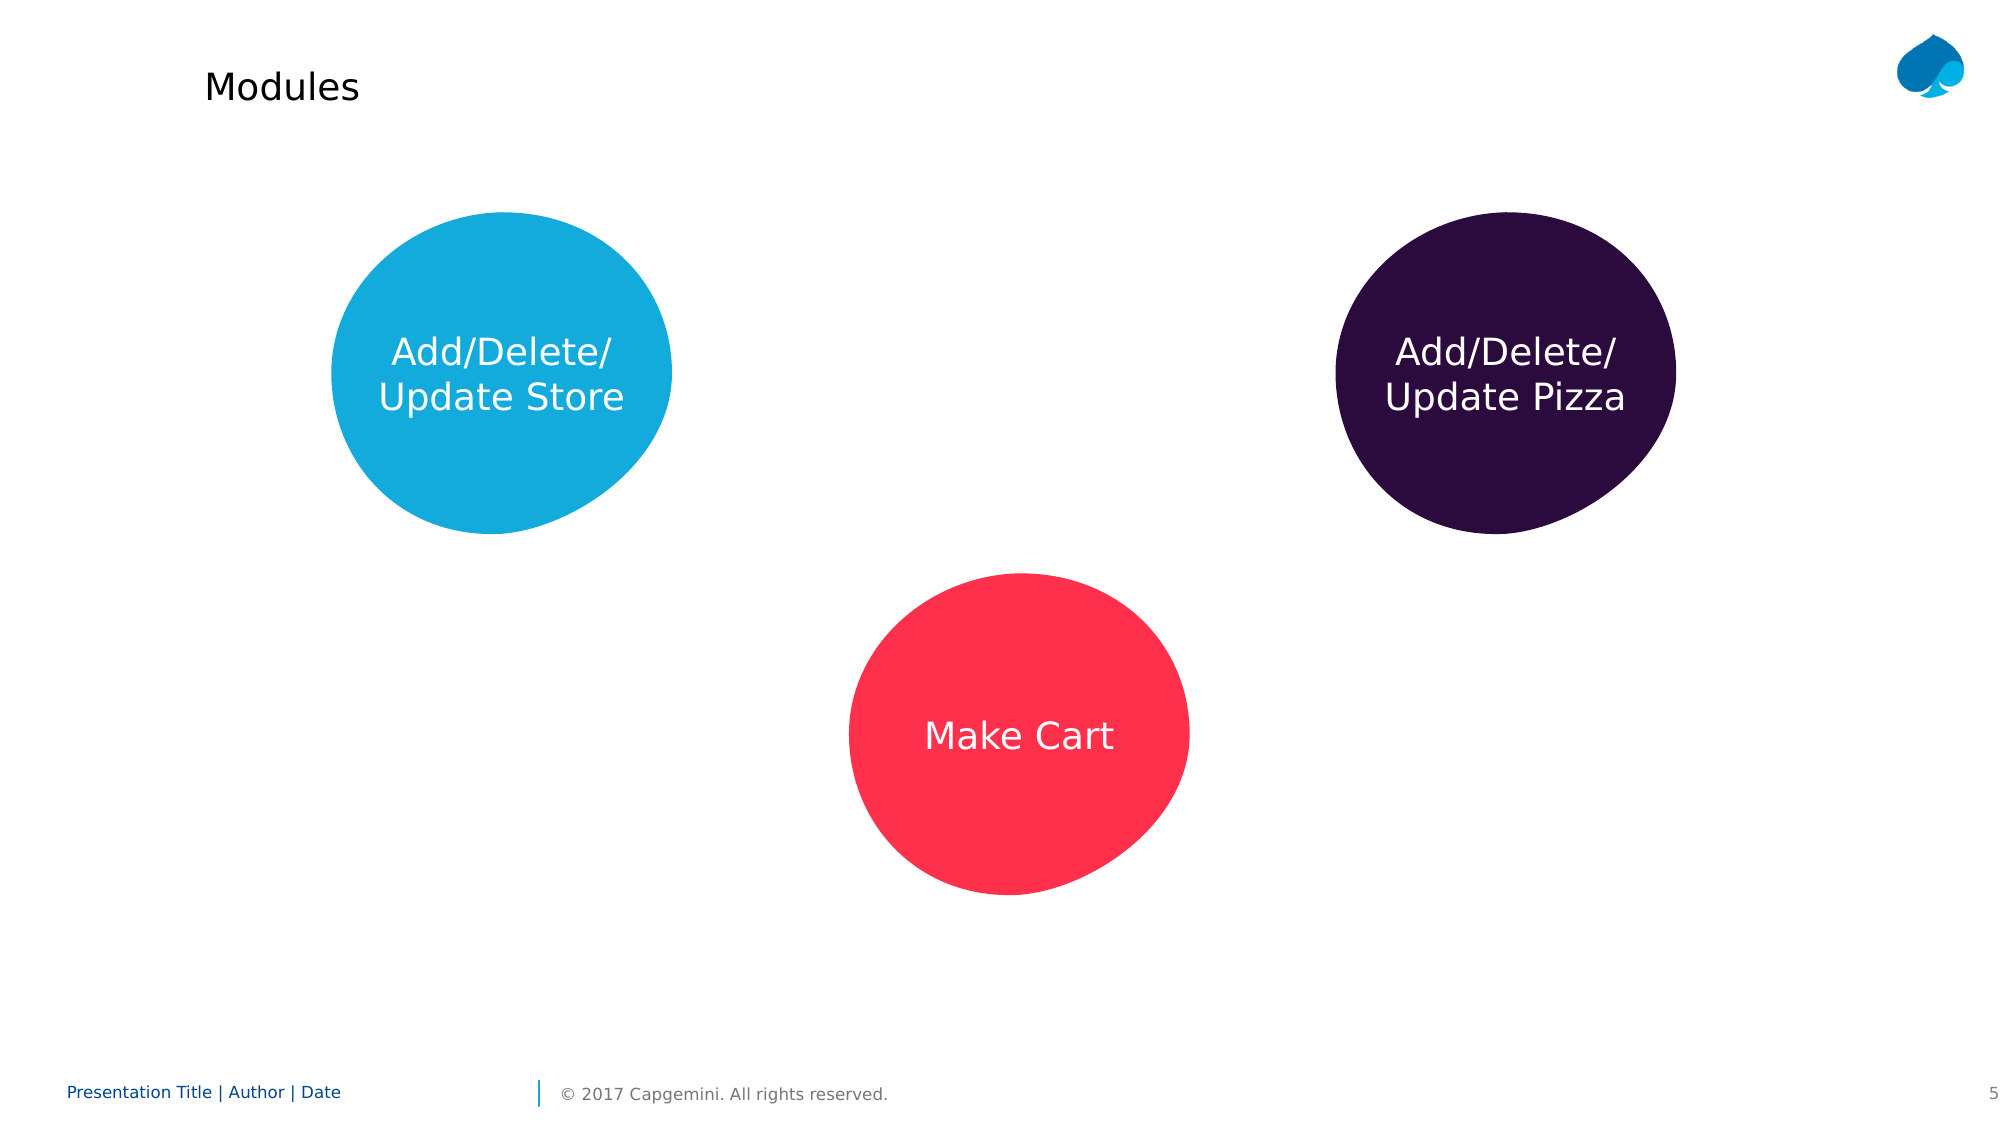

Modules
Add/Delete/Update Pizza
Add/Delete/Update Store

Make Cart